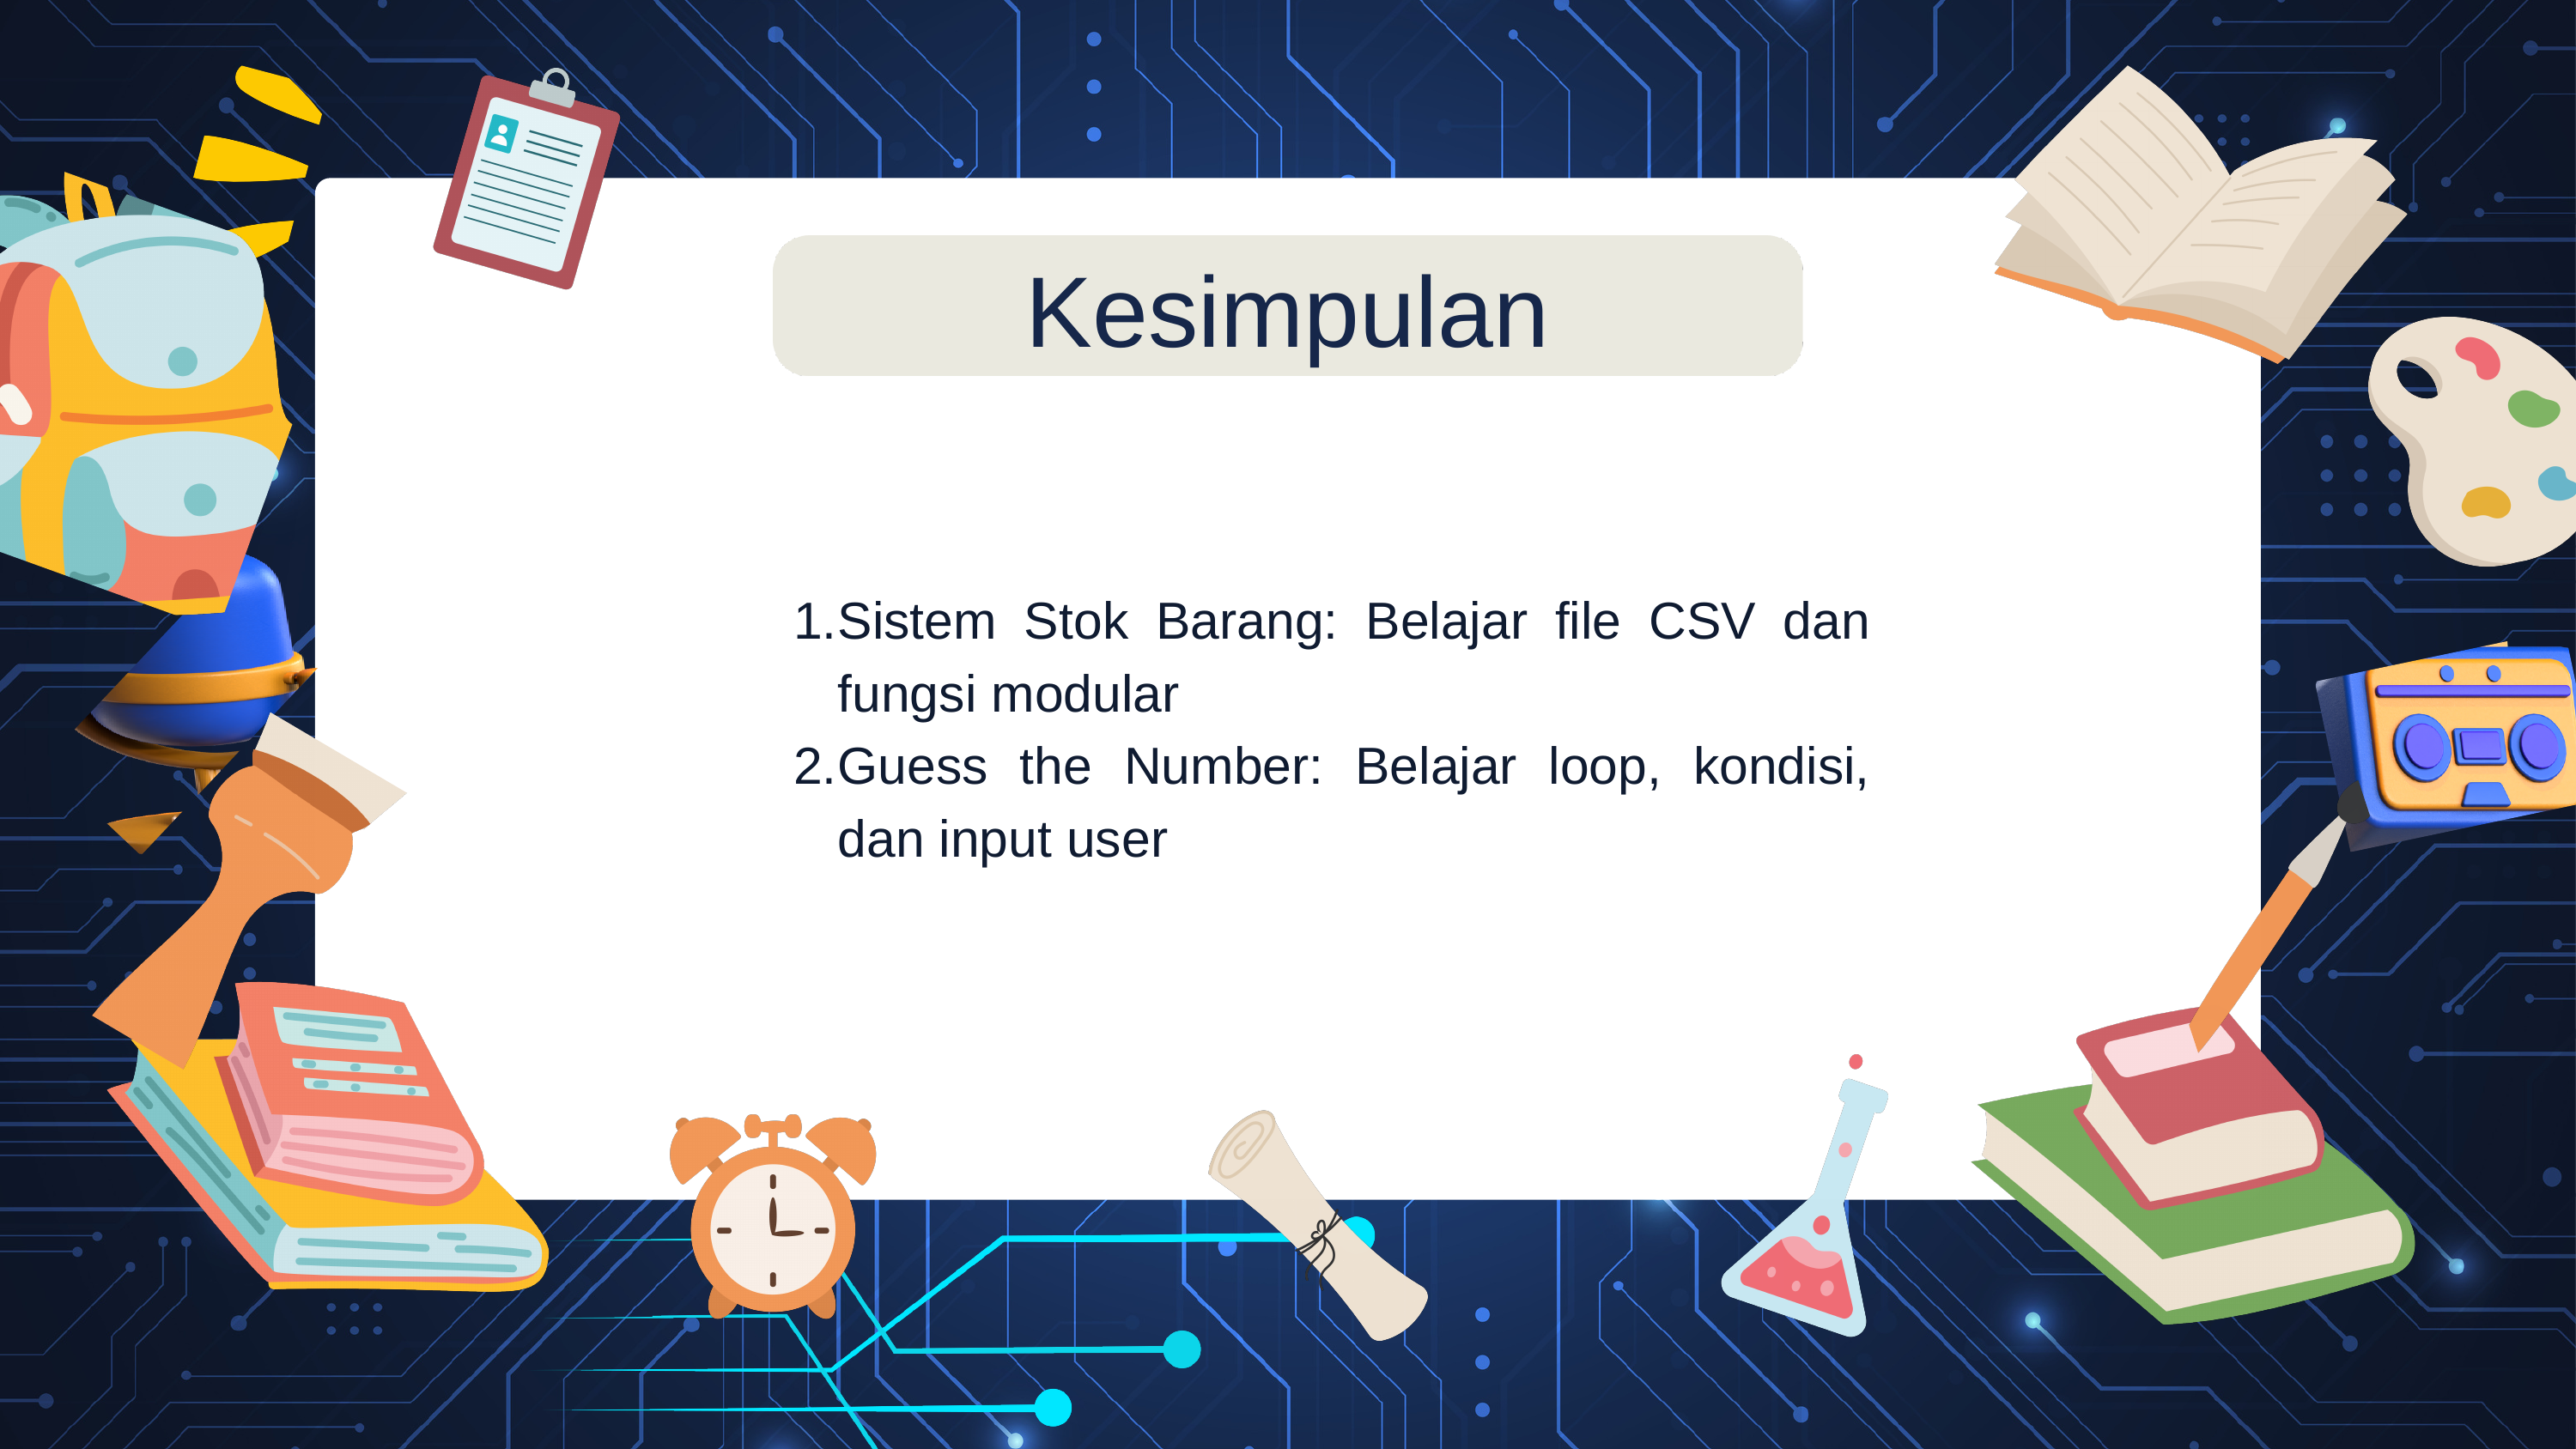

Kesimpulan

Sistem Stok Barang: Belajar file CSV dan fungsi modular
Guess the Number: Belajar loop, kondisi, dan input user